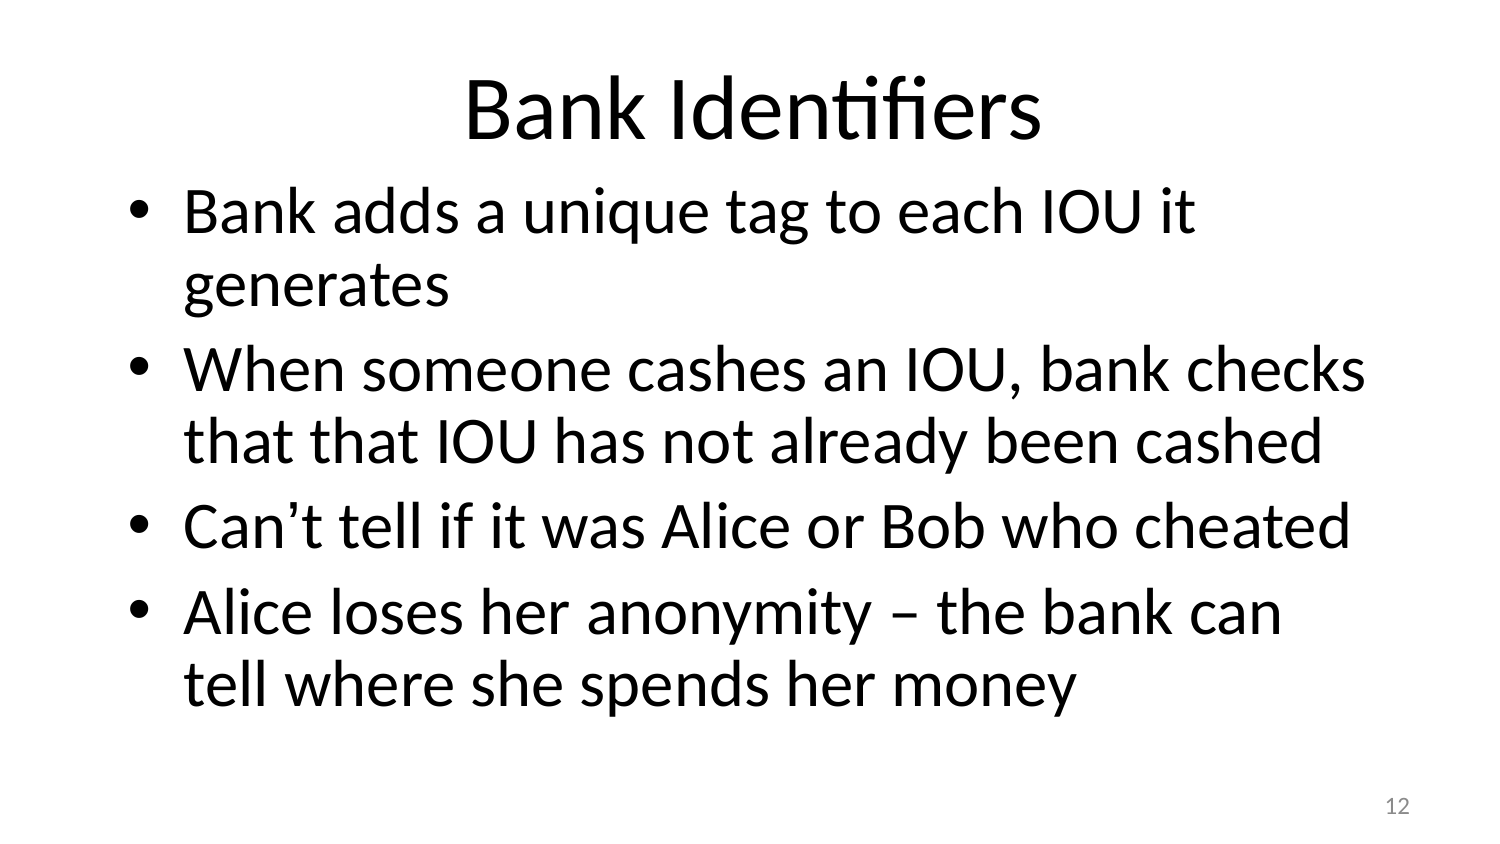

# Bank Identifiers
Bank adds a unique tag to each IOU it generates
When someone cashes an IOU, bank checks that that IOU has not already been cashed
Can’t tell if it was Alice or Bob who cheated
Alice loses her anonymity – the bank can tell where she spends her money
12